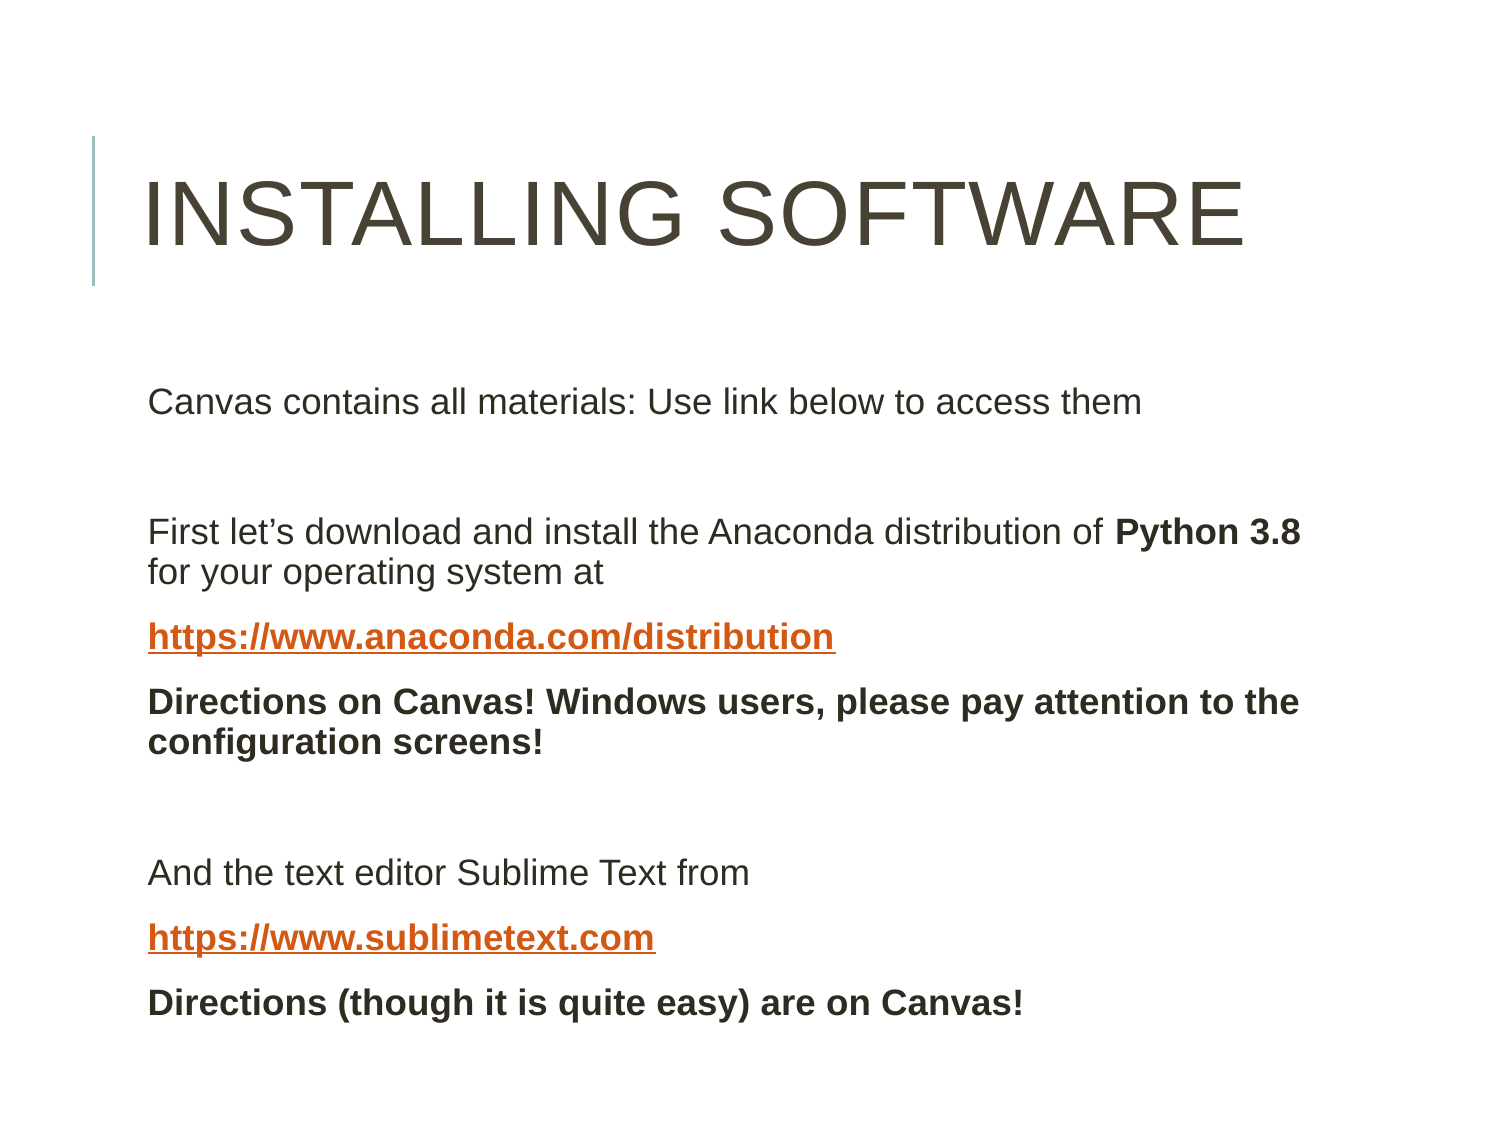

# Installing Software
Canvas contains all materials: Use link below to access them

First let’s download and install the Anaconda distribution of Python 3.8 for your operating system at
https://www.anaconda.com/distribution
Directions on Canvas! Windows users, please pay attention to the configuration screens!

And the text editor Sublime Text from
https://www.sublimetext.com
Directions (though it is quite easy) are on Canvas!